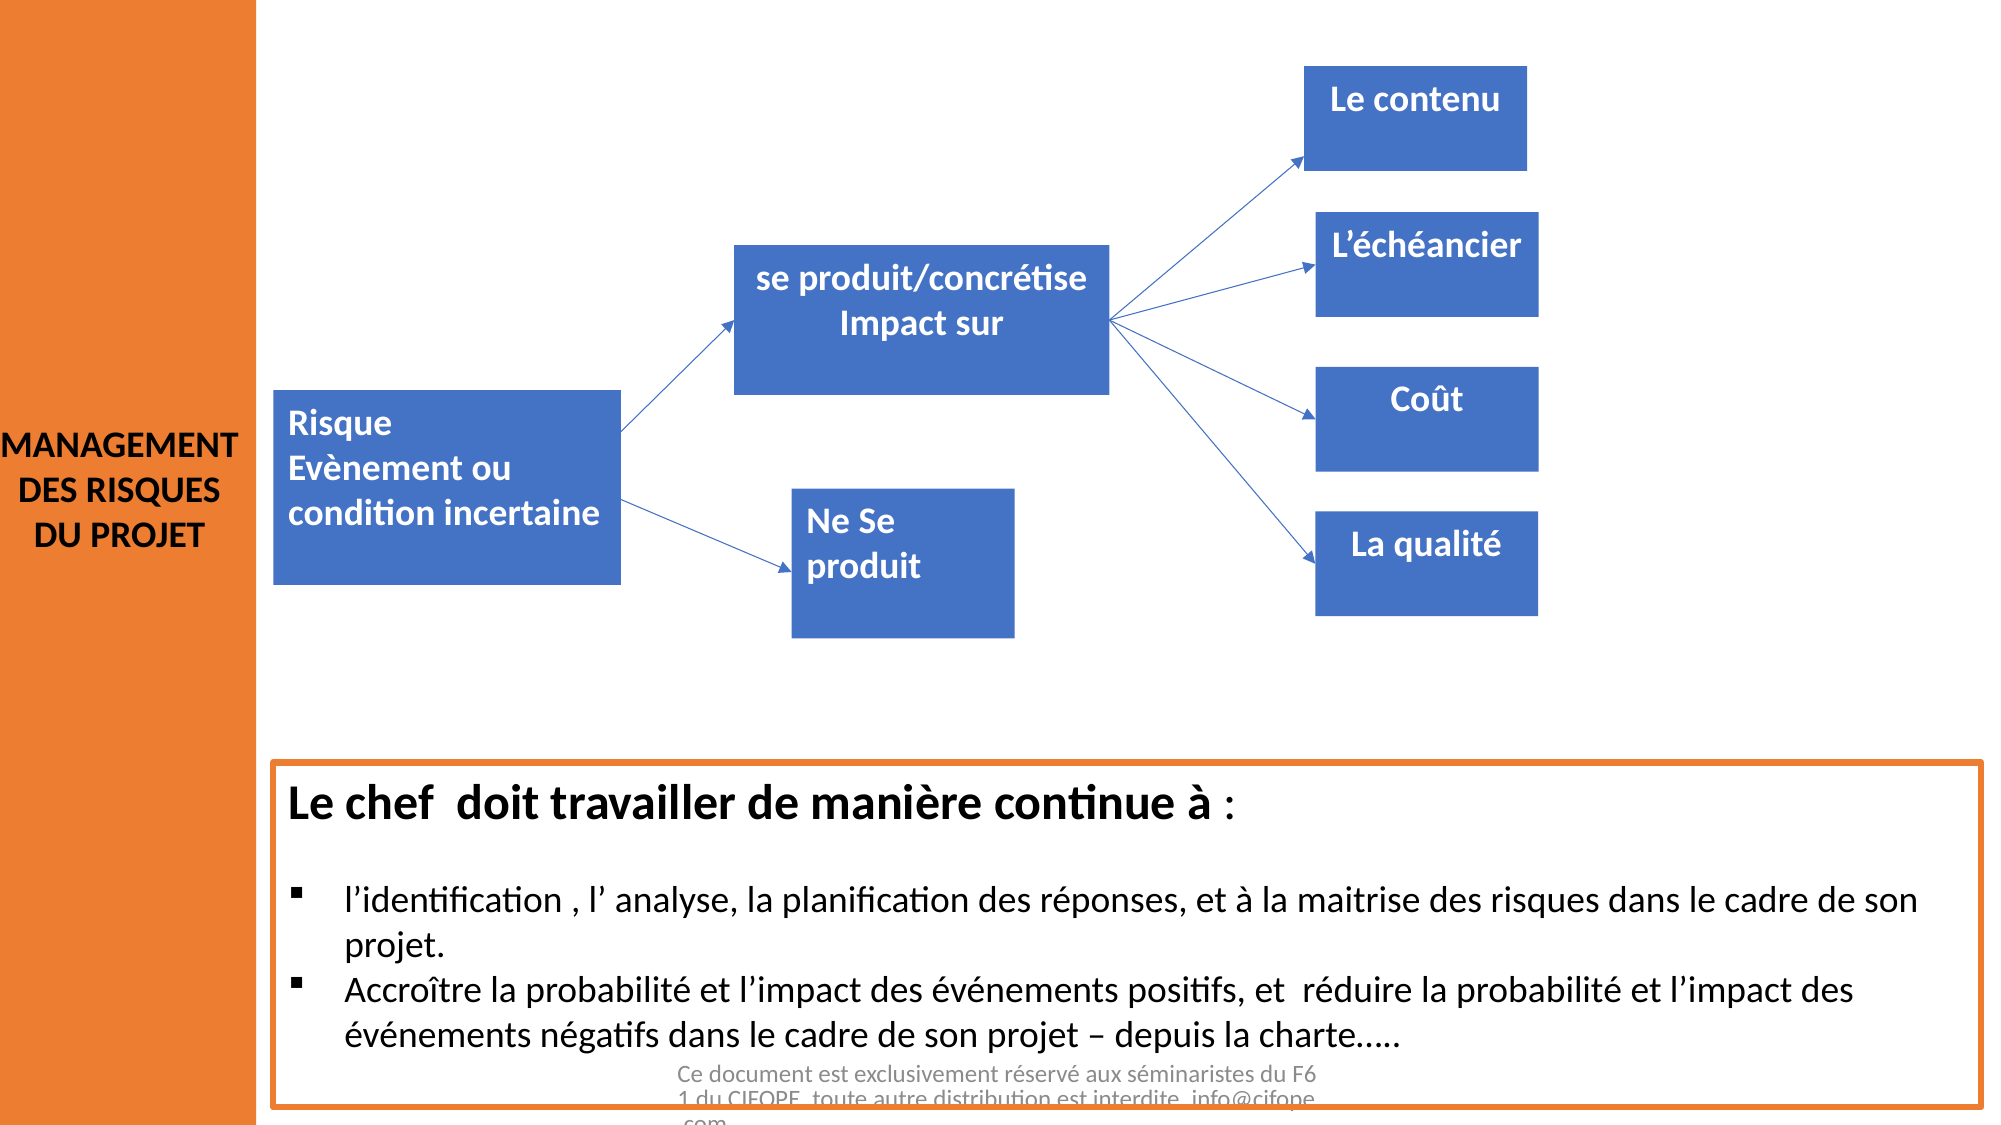

Le contenu

L’échéancier

se produit/concrétise
Impact sur

Coût

Risque
Evènement ou condition incertaine

MANAGEMENT DES RISQUES DU PROJET
Ne Se produit

La qualité

Le chef  doit travailler de manière continue à :

l’identification , l’ analyse, la planification des réponses, et à la maitrise des risques dans le cadre de son projet.
Accroître la probabilité et l’impact des événements positifs, et  réduire la probabilité et l’impact des événements négatifs dans le cadre de son projet – depuis la charte…..

Ce document est exclusivement réservé aux séminaristes du F61 du CIFOPE, toute autre distribution est interdite, info@cifope.com